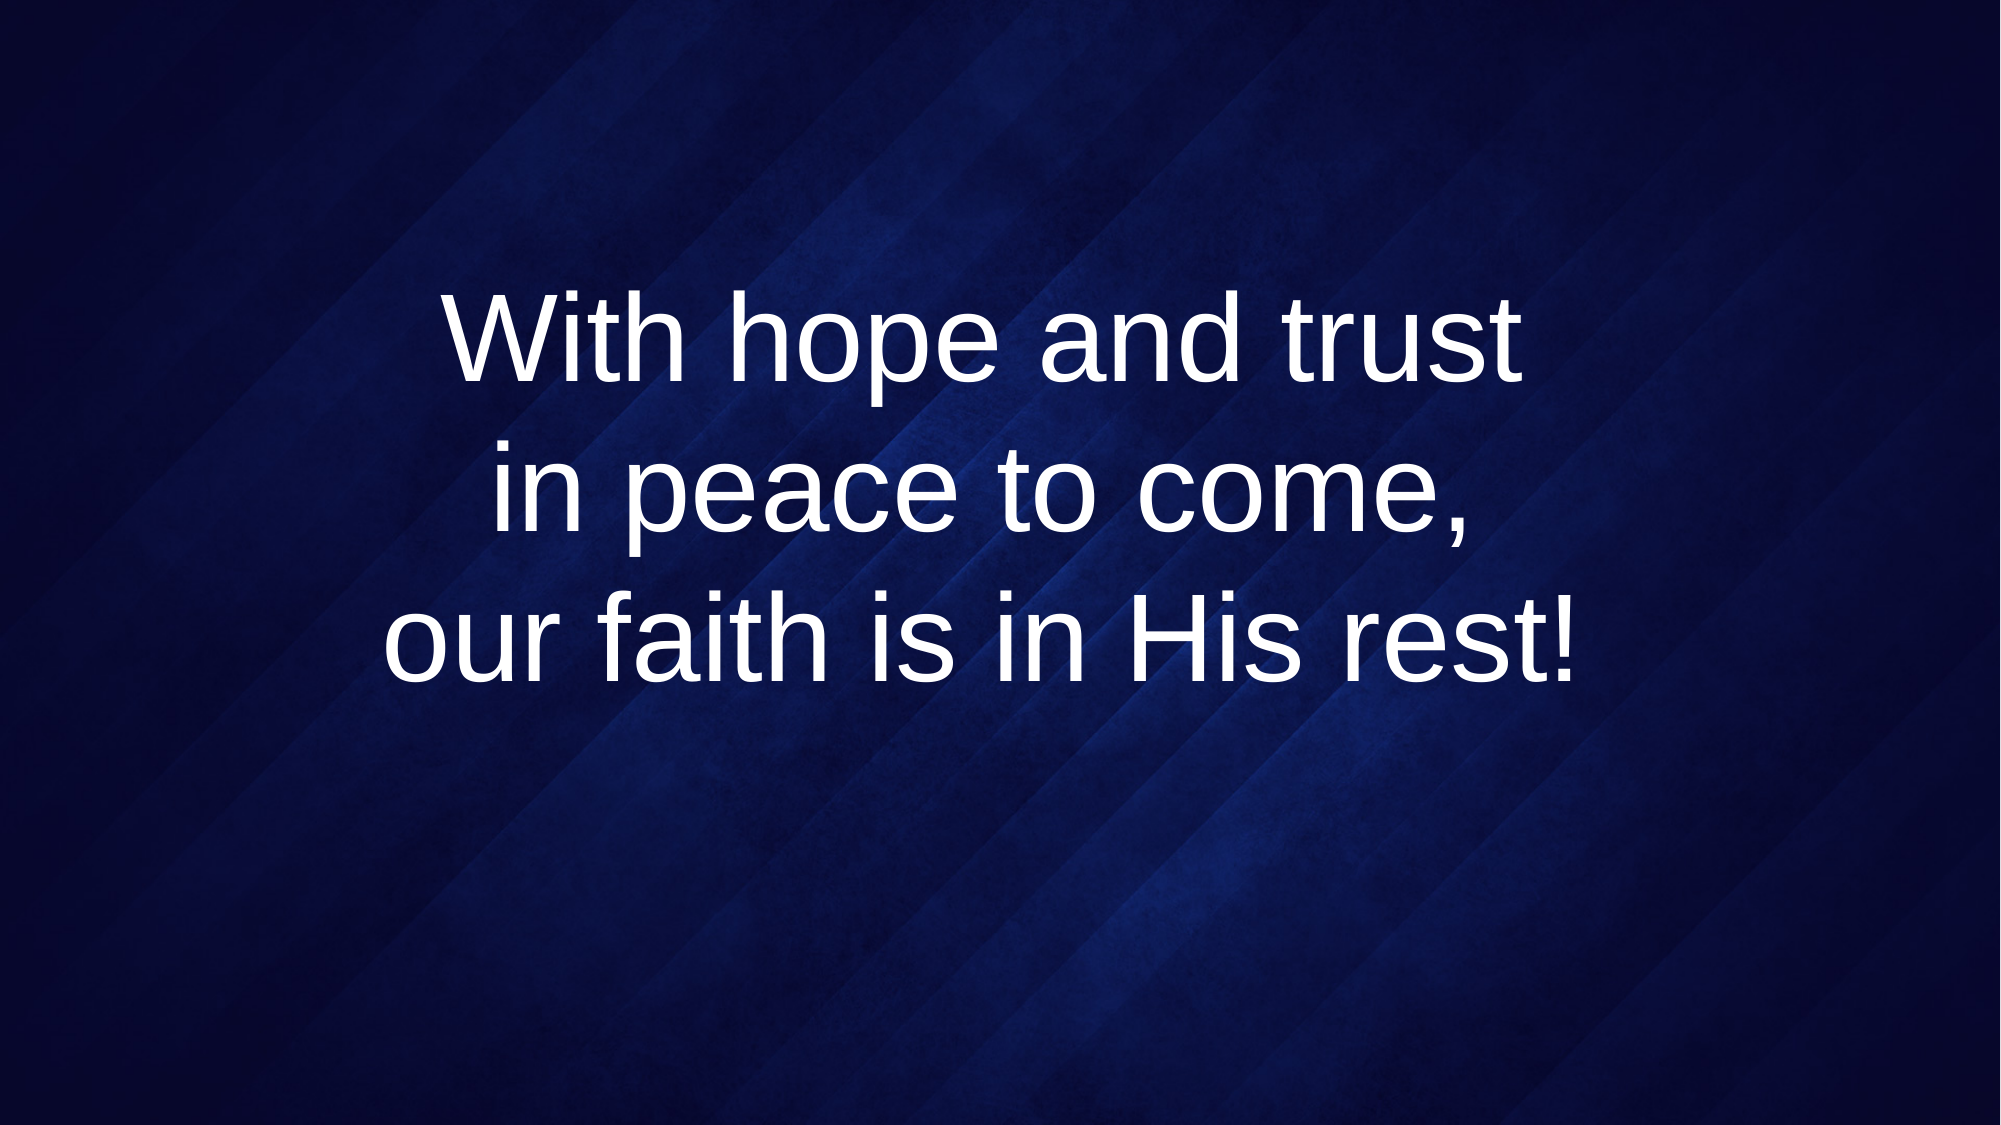

# With hope and trust in peace to come, our faith is in His rest!